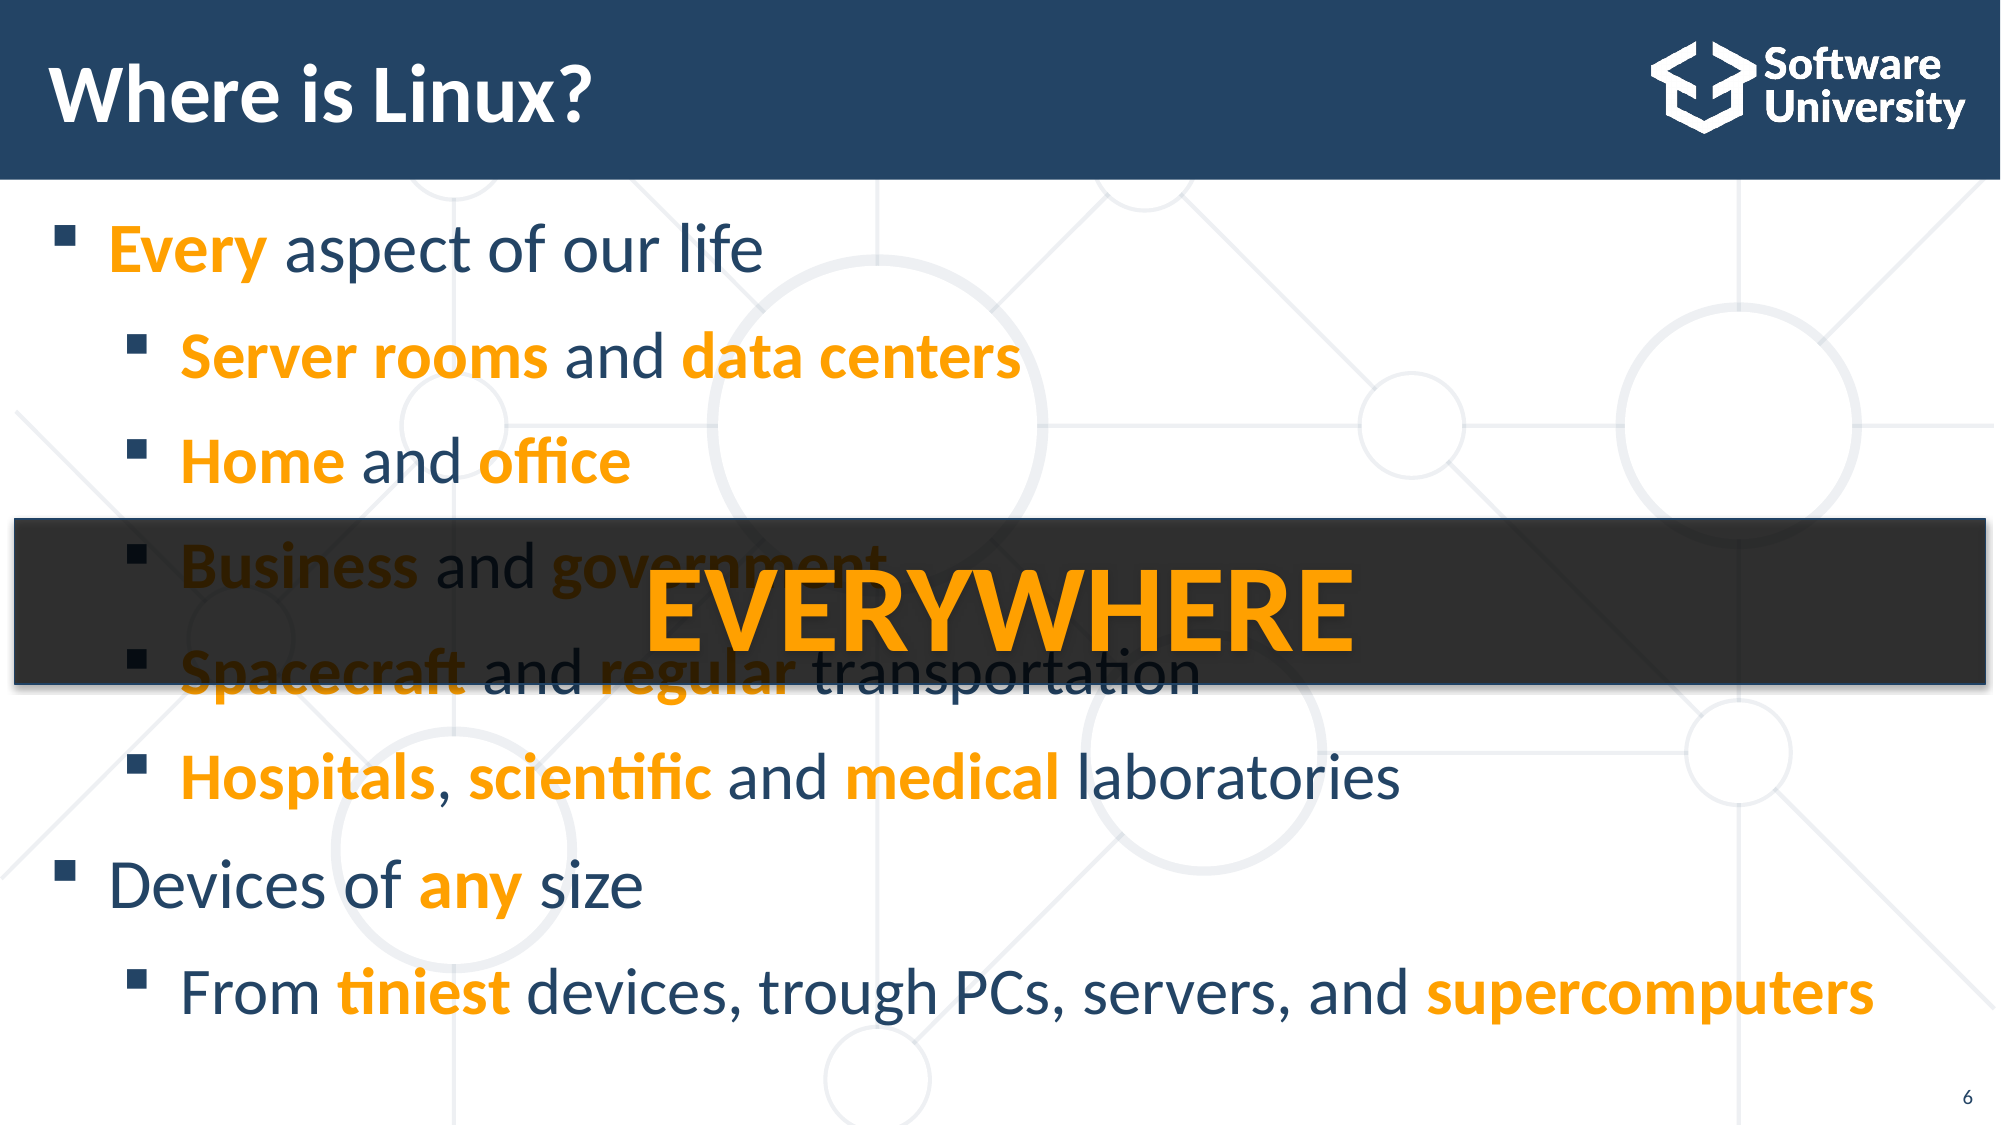

# Where is Linux?
Every aspect of our life
Server rooms and data centers
Home and office
Business and government
Spacecraft and regular transportation
Hospitals, scientific and medical laboratories
Devices of any size
From tiniest devices, trough PCs, servers, and supercomputers
EVERYWHERE
6